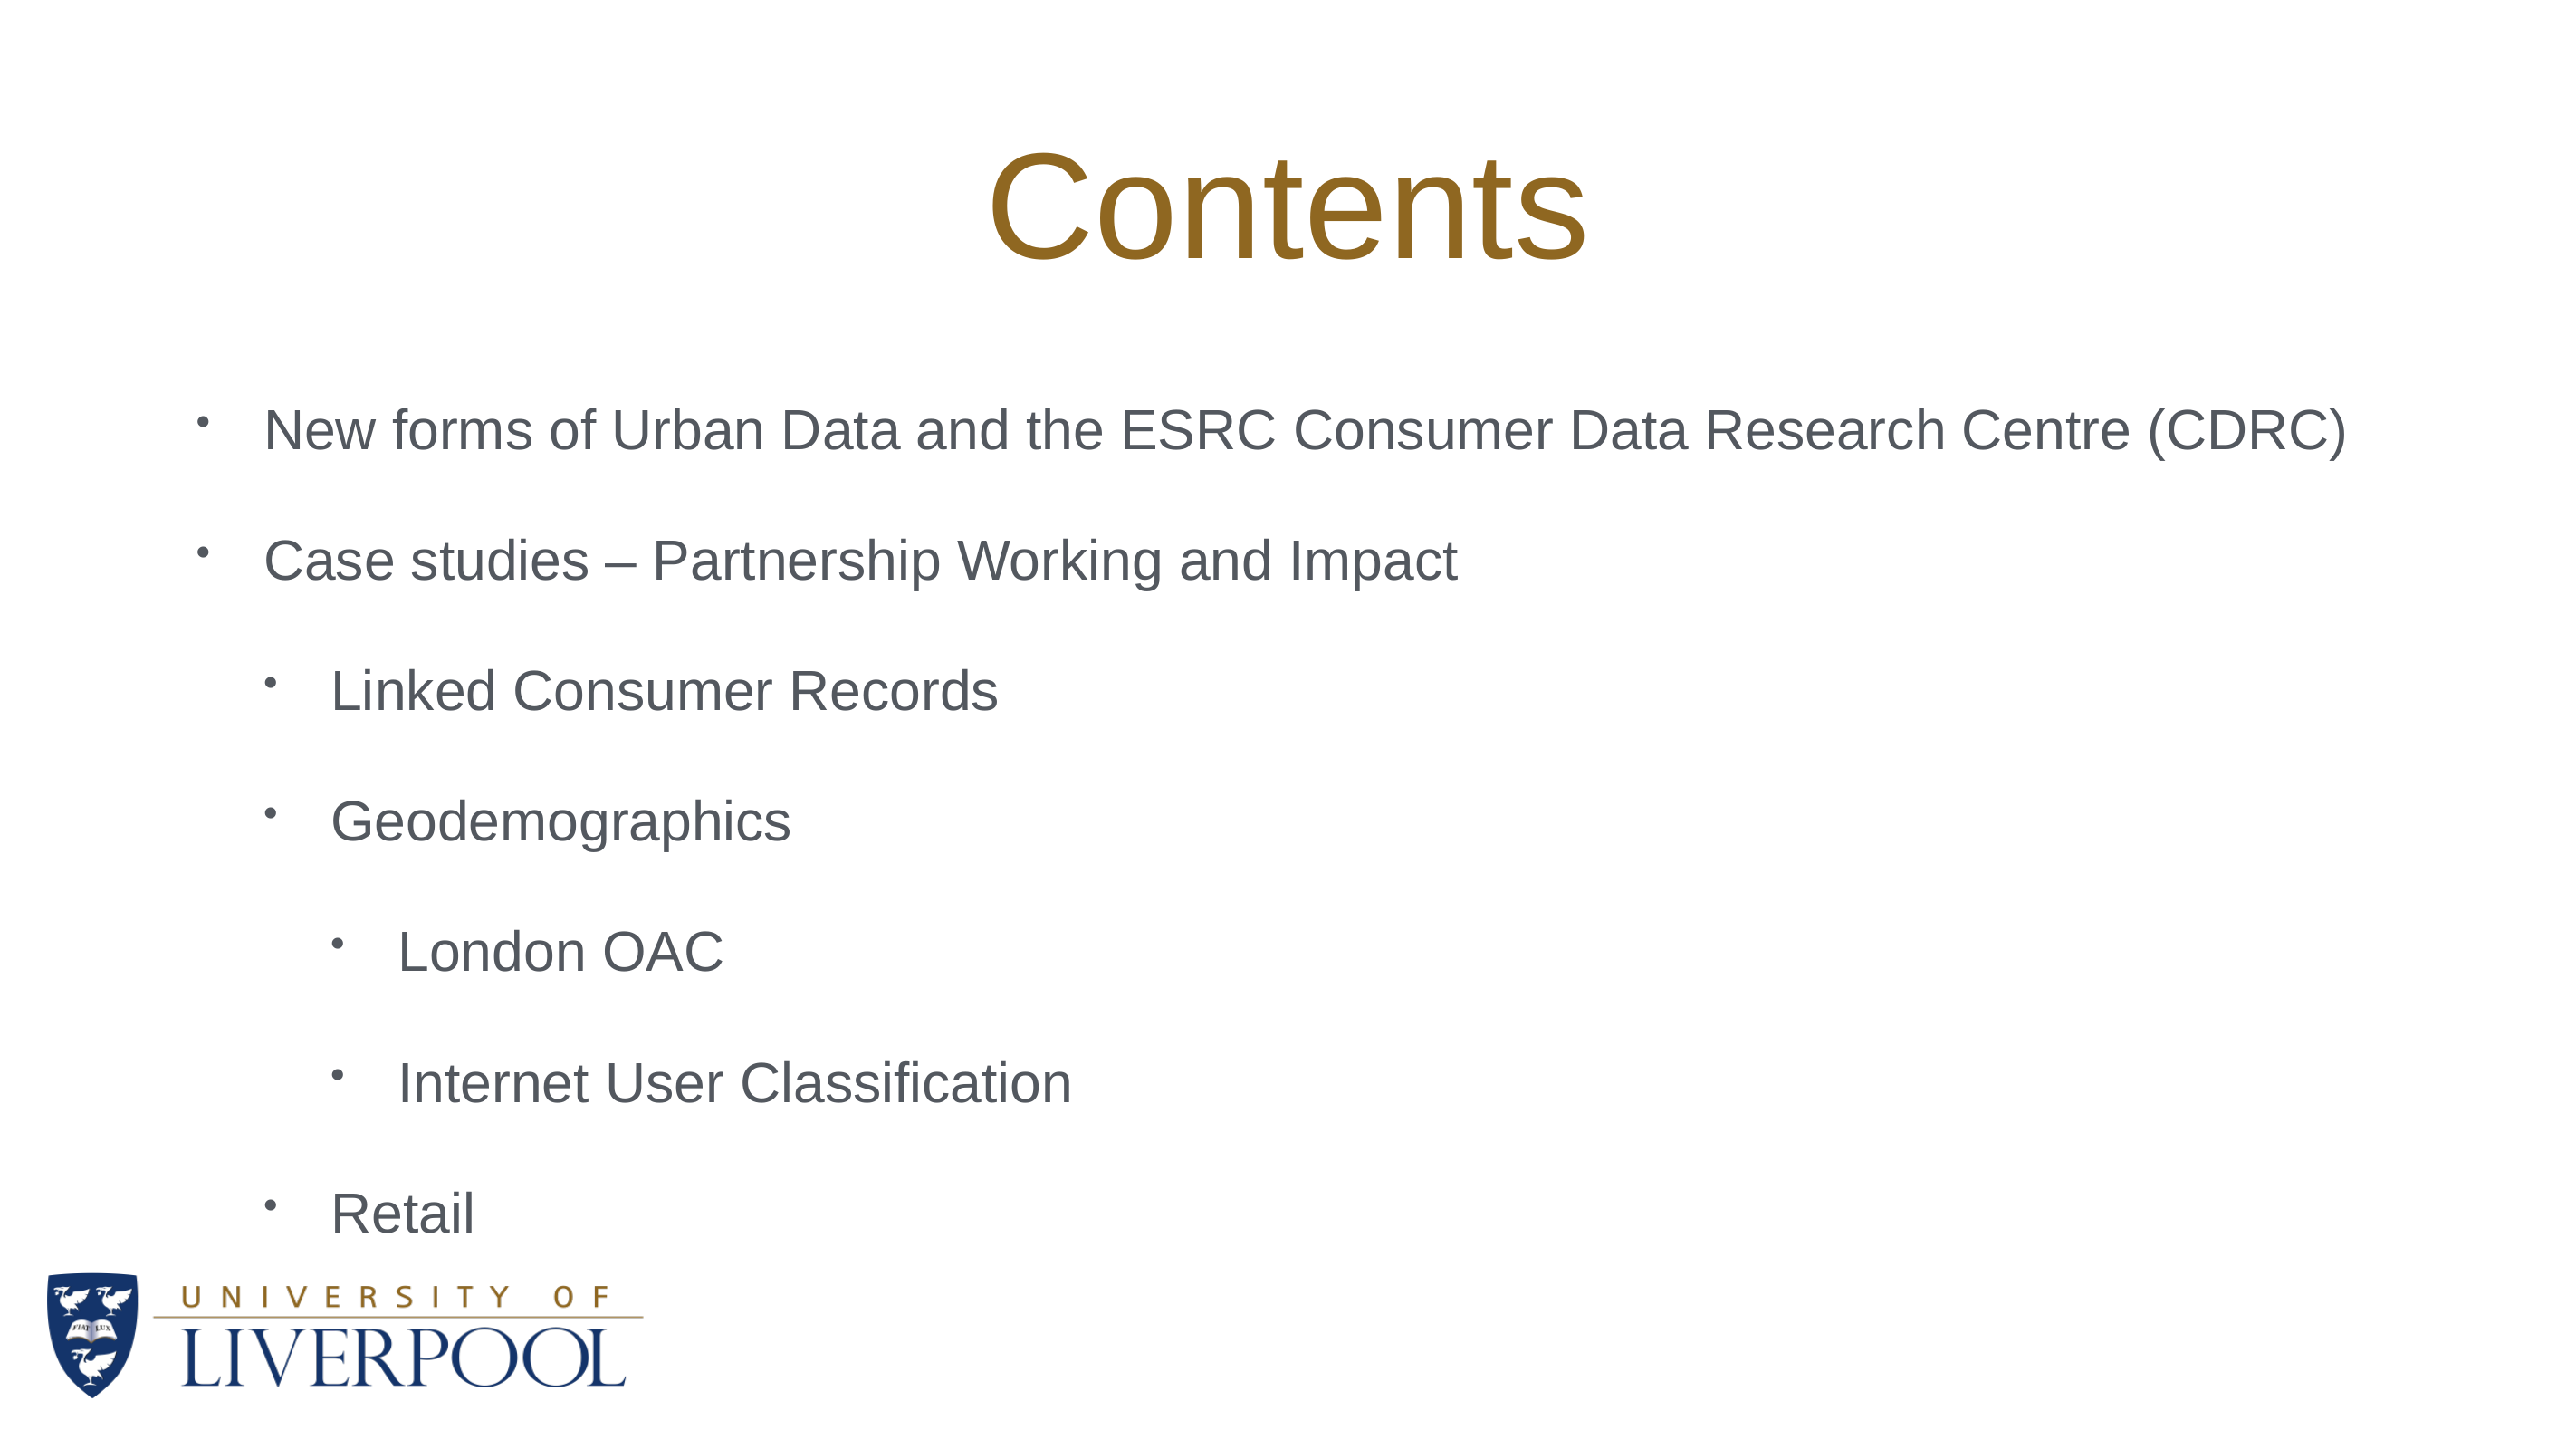

# Contents
New forms of Urban Data and the ESRC Consumer Data Research Centre (CDRC)
Case studies – Partnership Working and Impact
Linked Consumer Records
Geodemographics
London OAC
Internet User Classification
Retail